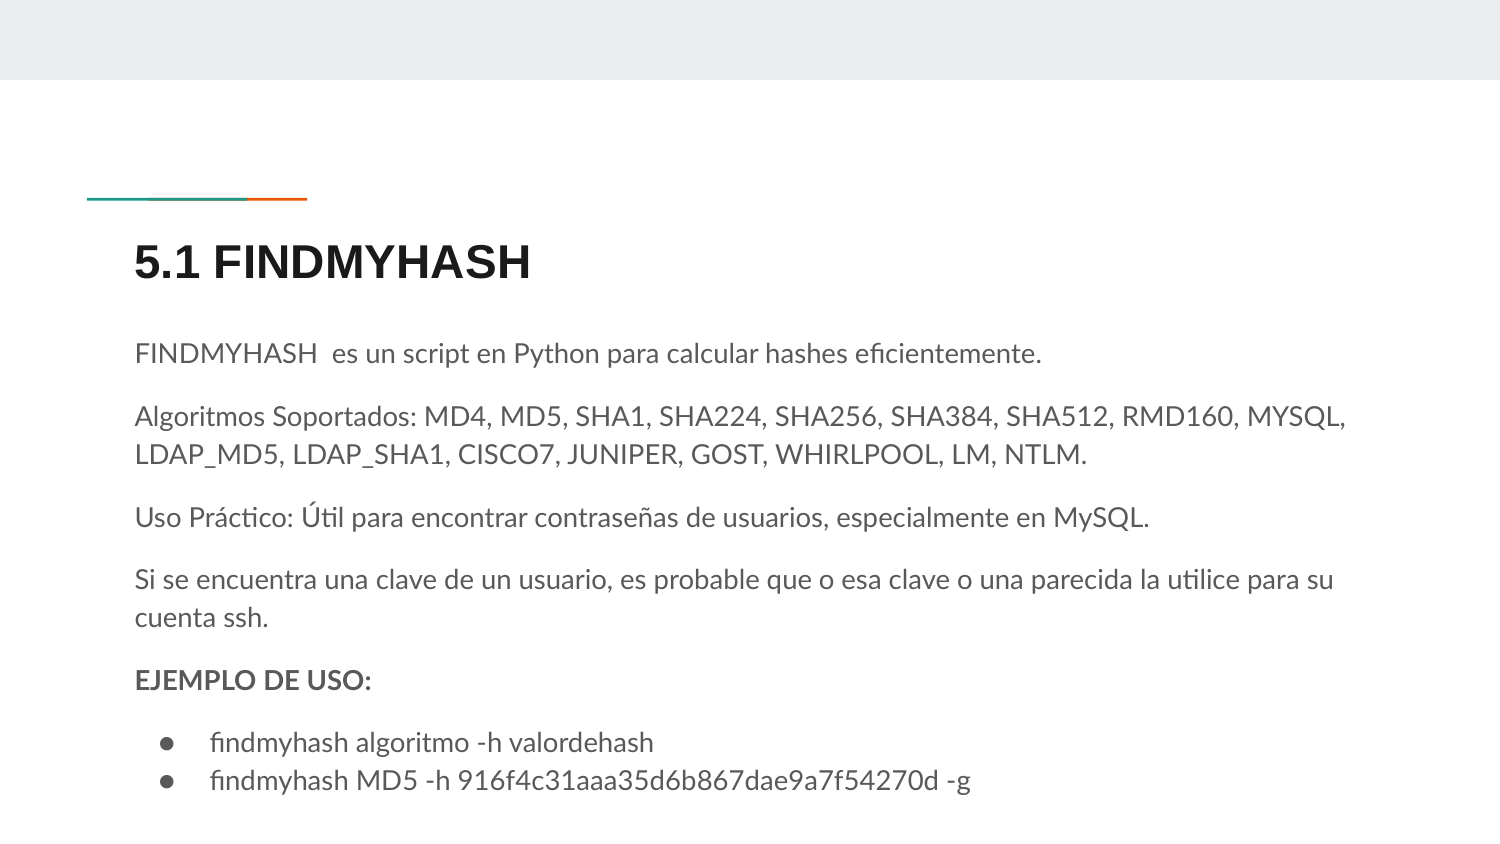

# 5.1 FINDMYHASH
FINDMYHASH  es un script en Python para calcular hashes eficientemente.
Algoritmos Soportados: MD4, MD5, SHA1, SHA224, SHA256, SHA384, SHA512, RMD160, MYSQL, LDAP_MD5, LDAP_SHA1, CISCO7, JUNIPER, GOST, WHIRLPOOL, LM, NTLM.
Uso Práctico: Útil para encontrar contraseñas de usuarios, especialmente en MySQL.
Si se encuentra una clave de un usuario, es probable que o esa clave o una parecida la utilice para su cuenta ssh.
EJEMPLO DE USO:
findmyhash algoritmo -h valordehash
findmyhash MD5 -h 916f4c31aaa35d6b867dae9a7f54270d -g